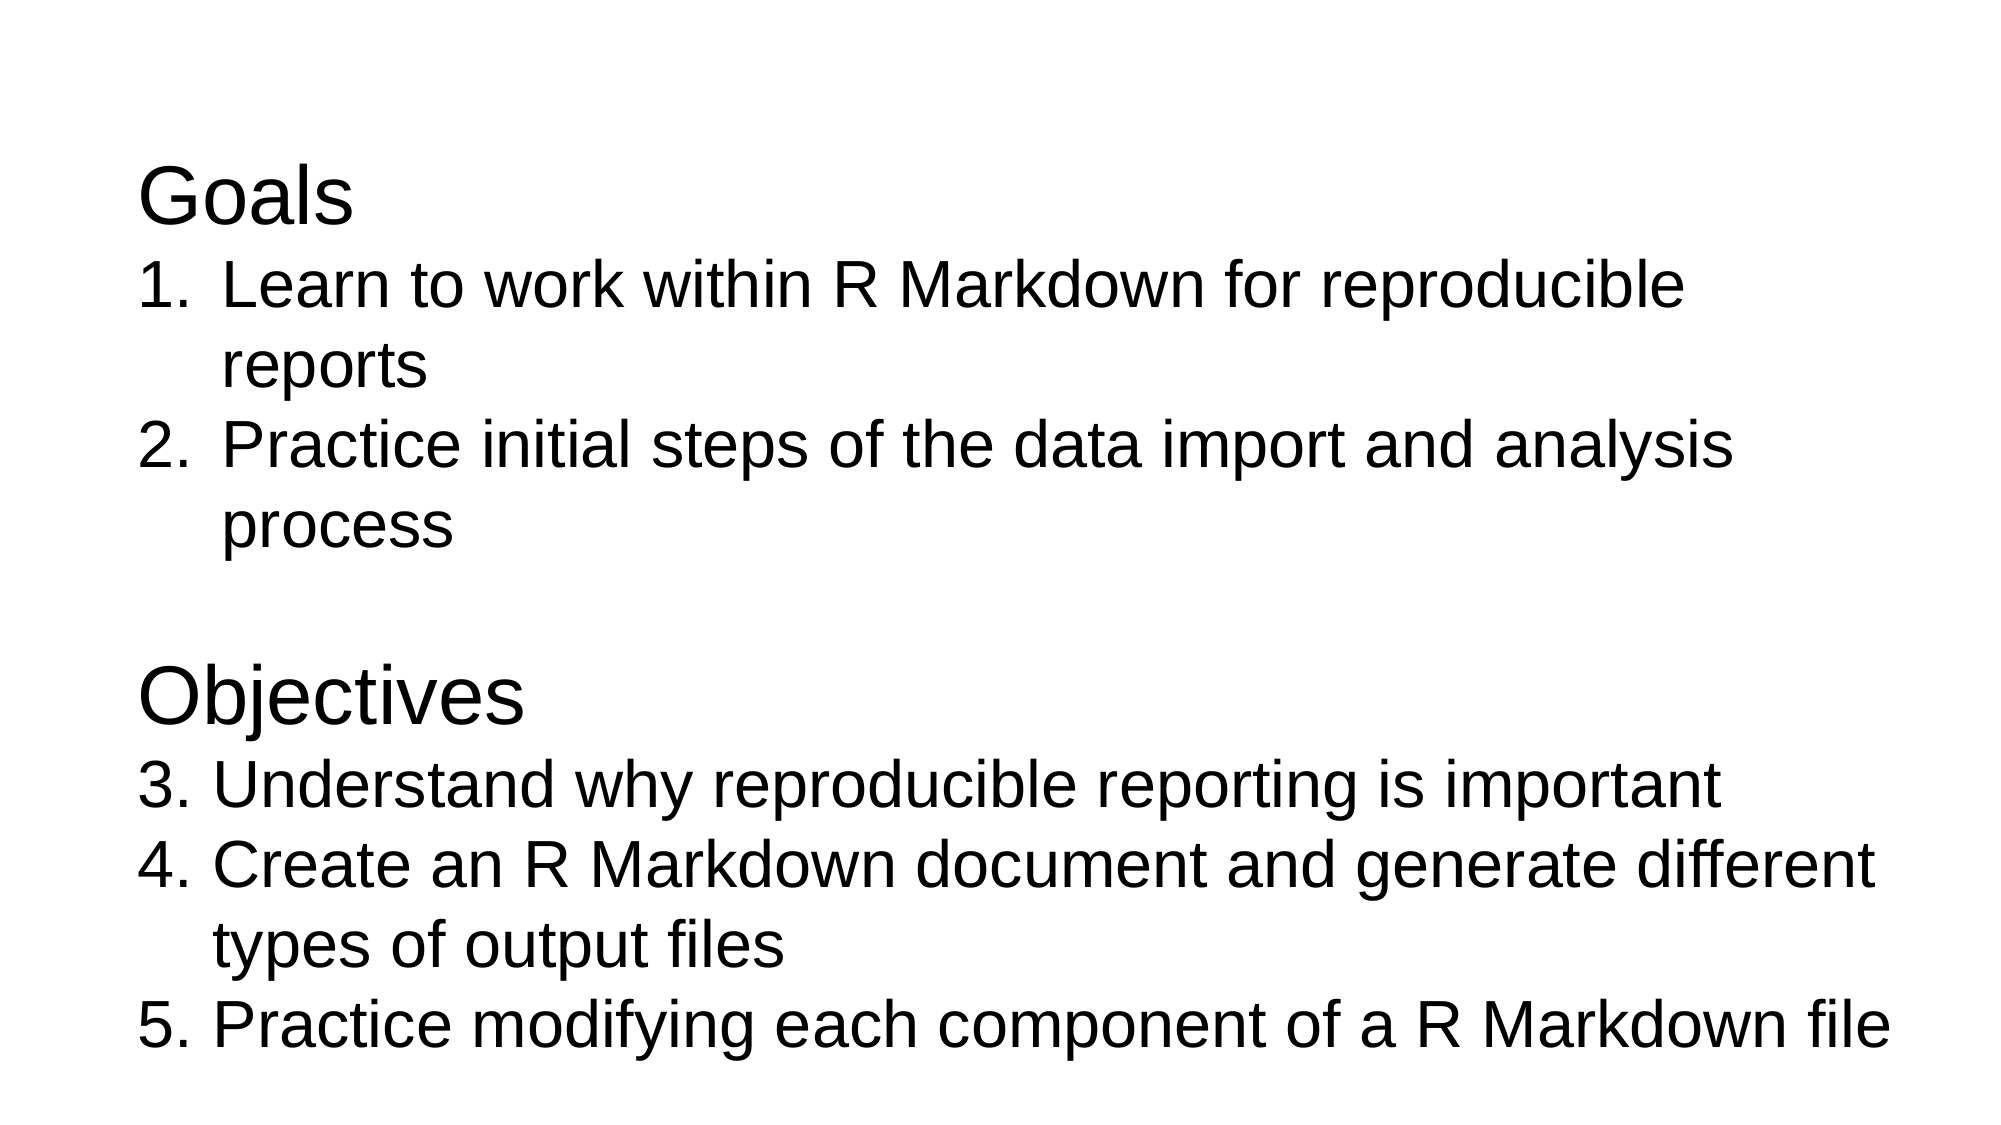

Goals
Learn to work within R Markdown for reproducible reports
Practice initial steps of the data import and analysis process

Objectives
Understand why reproducible reporting is important
Create an R Markdown document and generate different types of output files
Practice modifying each component of a R Markdown file